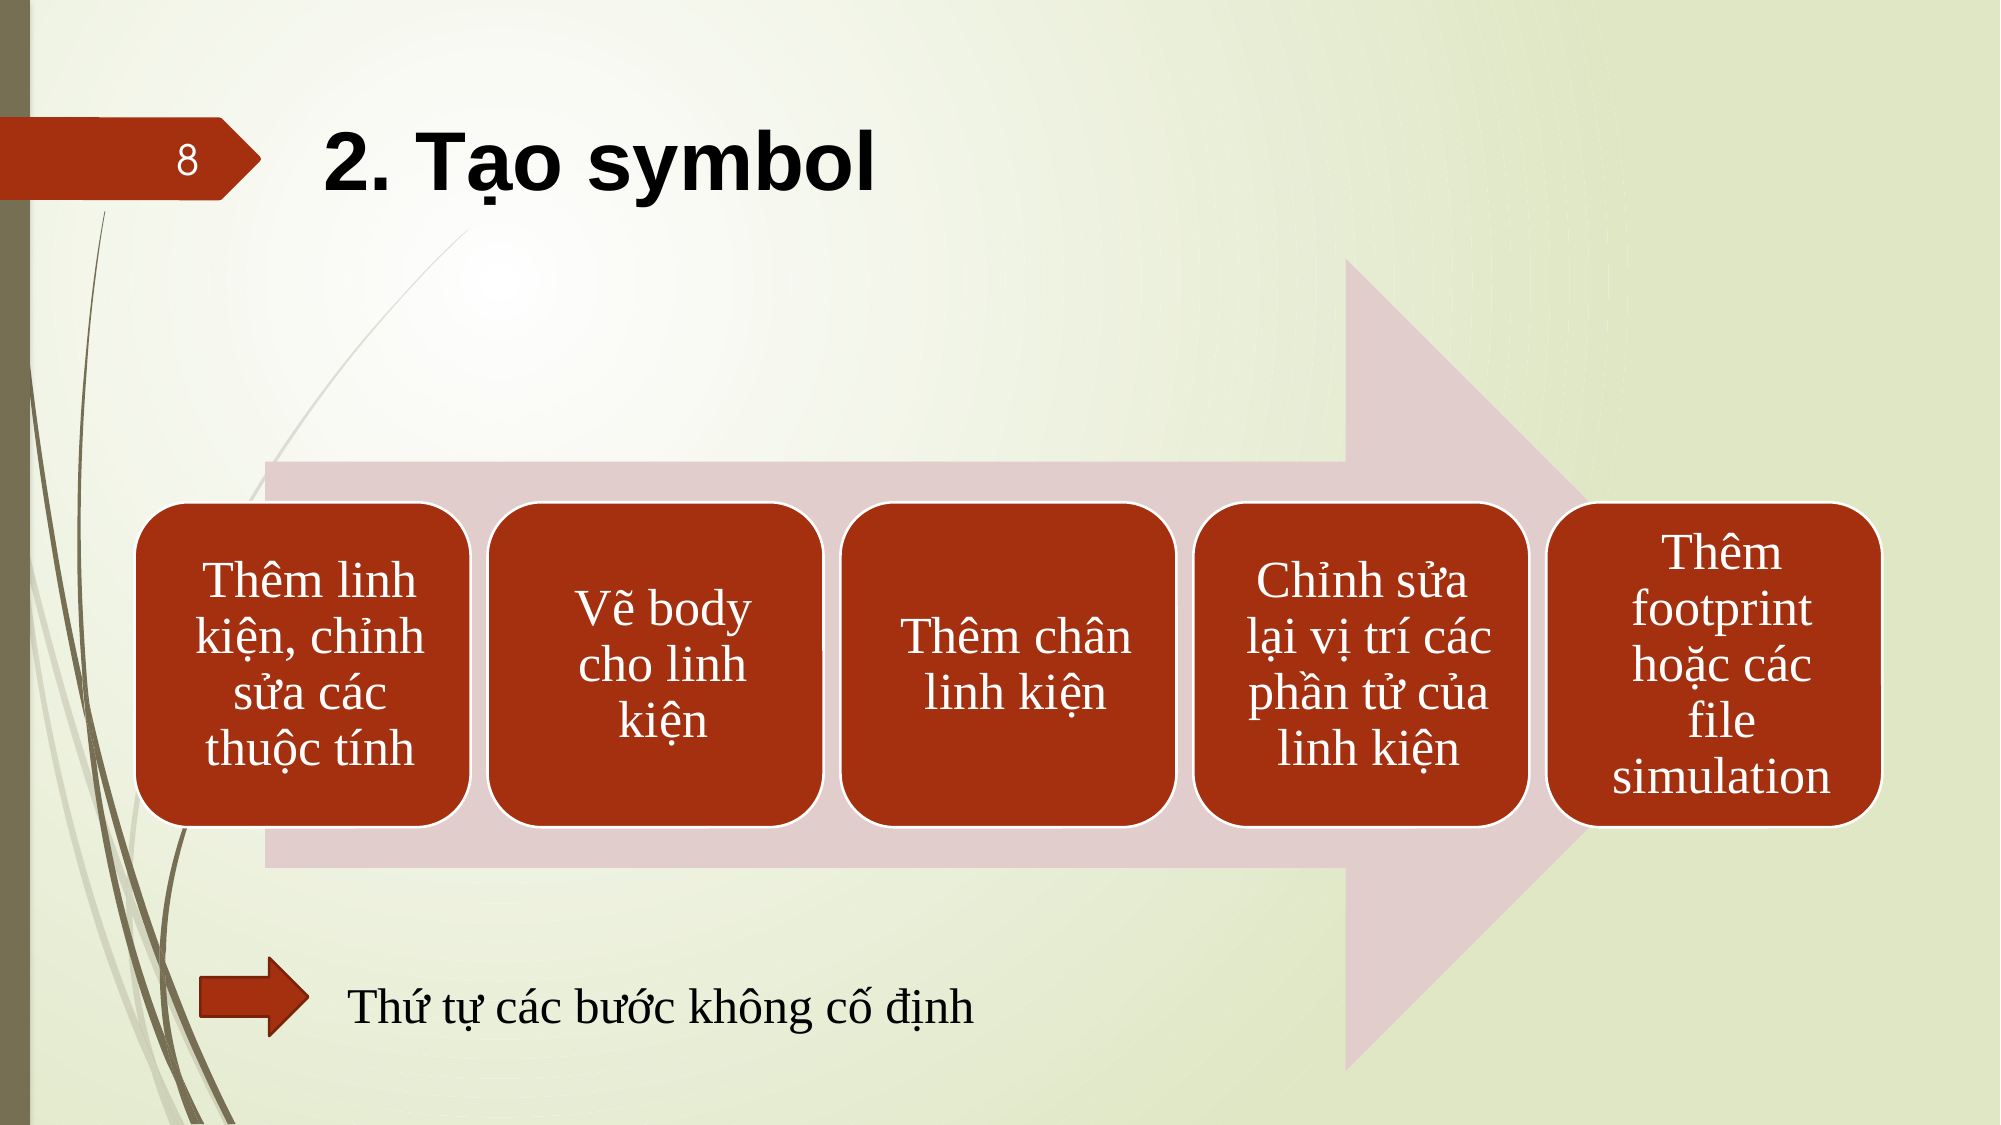

2. Tạo symbol
8
Thêm linh kiện, chỉnh sửa các thuộc tính
Vẽ body cho linh kiện
Thêm chân linh kiện
Chỉnh sửa  lại vị trí các phần tử của linh kiện
Thêm footprint hoặc các file simulation

Thứ tự các bước không cố định